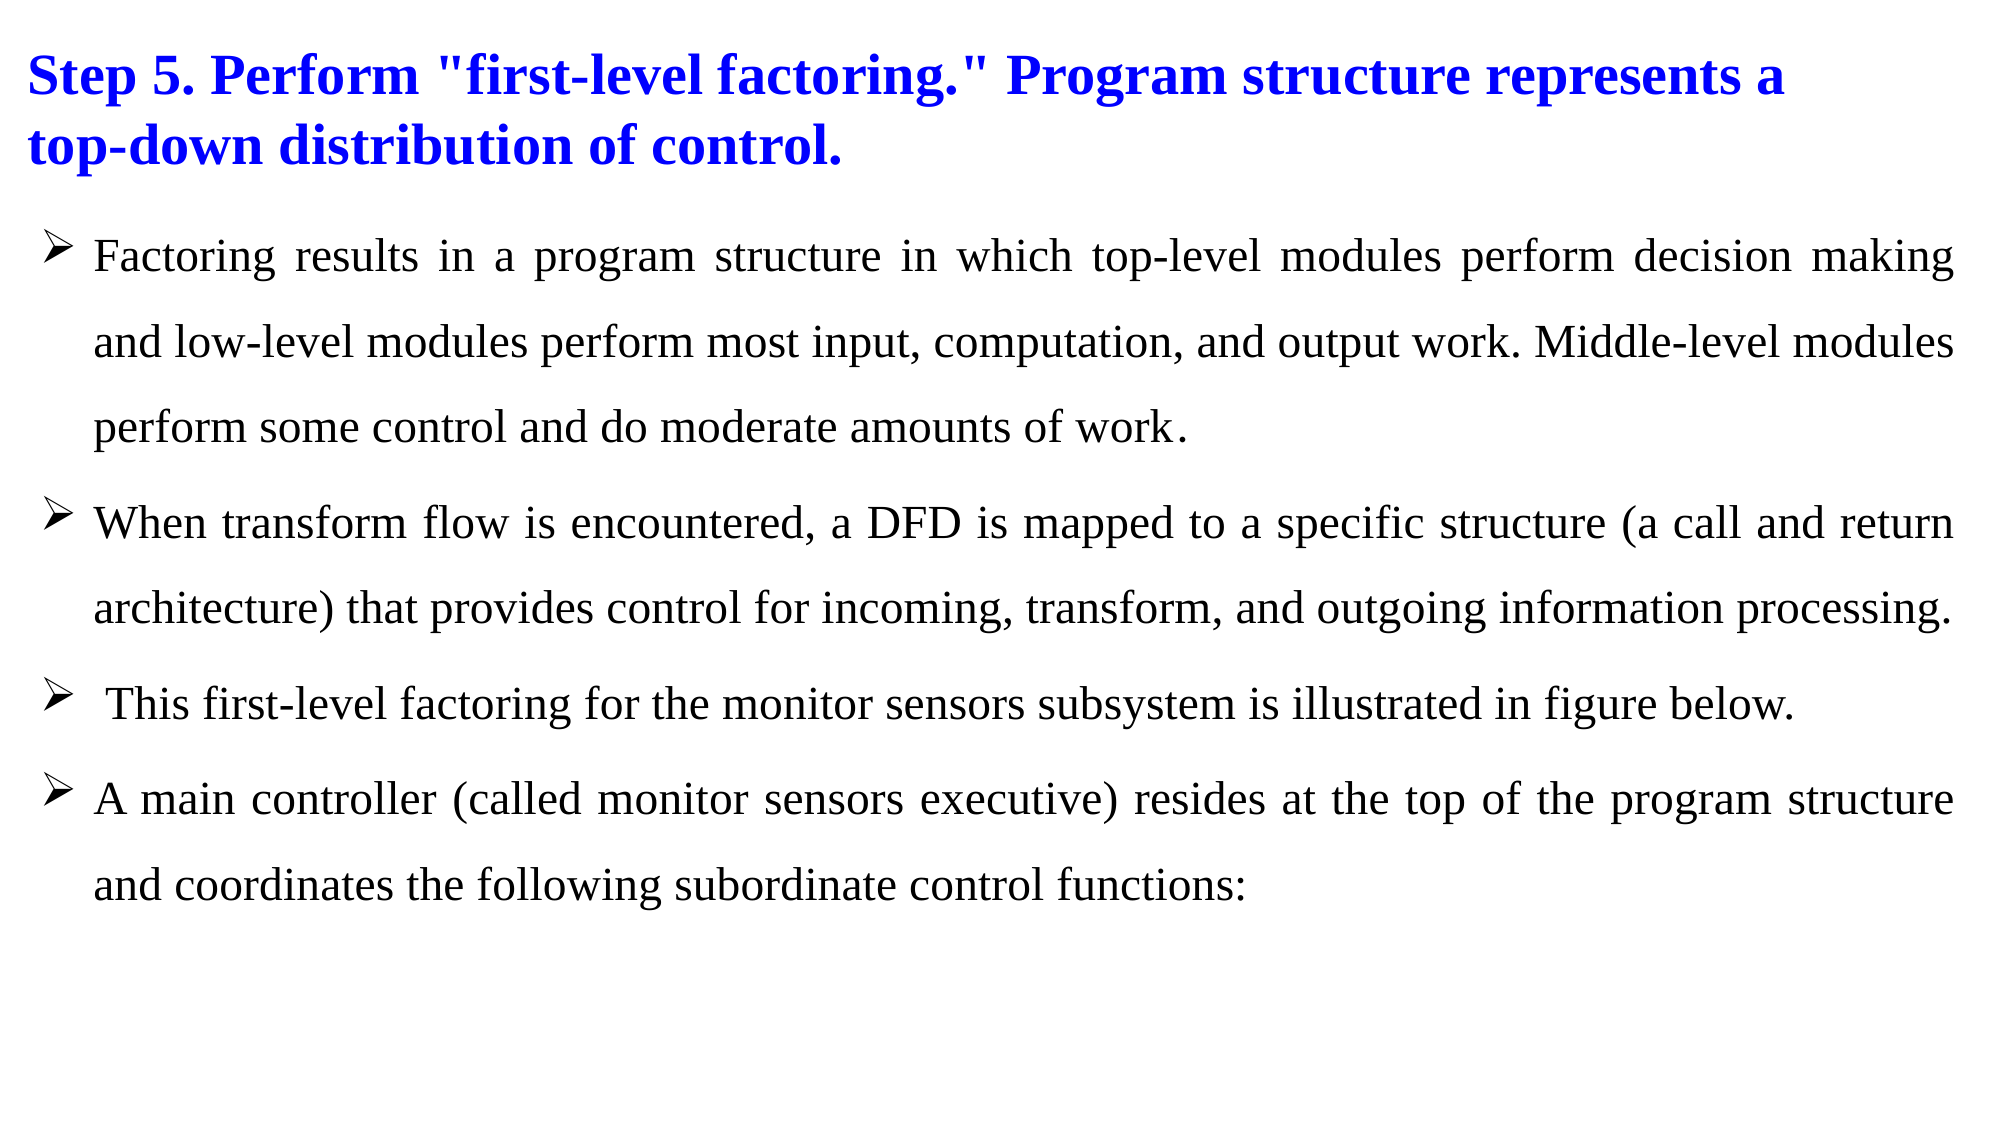

# Step 5. Perform "first-level factoring." Program structure represents a top-down distribution of control.
Factoring results in a program structure in which top-level modules perform decision making and low-level modules perform most input, computation, and output work. Middle-level modules perform some control and do moderate amounts of work.
When transform flow is encountered, a DFD is mapped to a specific structure (a call and return architecture) that provides control for incoming, transform, and outgoing information processing.
 This first-level factoring for the monitor sensors subsystem is illustrated in figure below.
A main controller (called monitor sensors executive) resides at the top of the program structure and coordinates the following subordinate control functions: